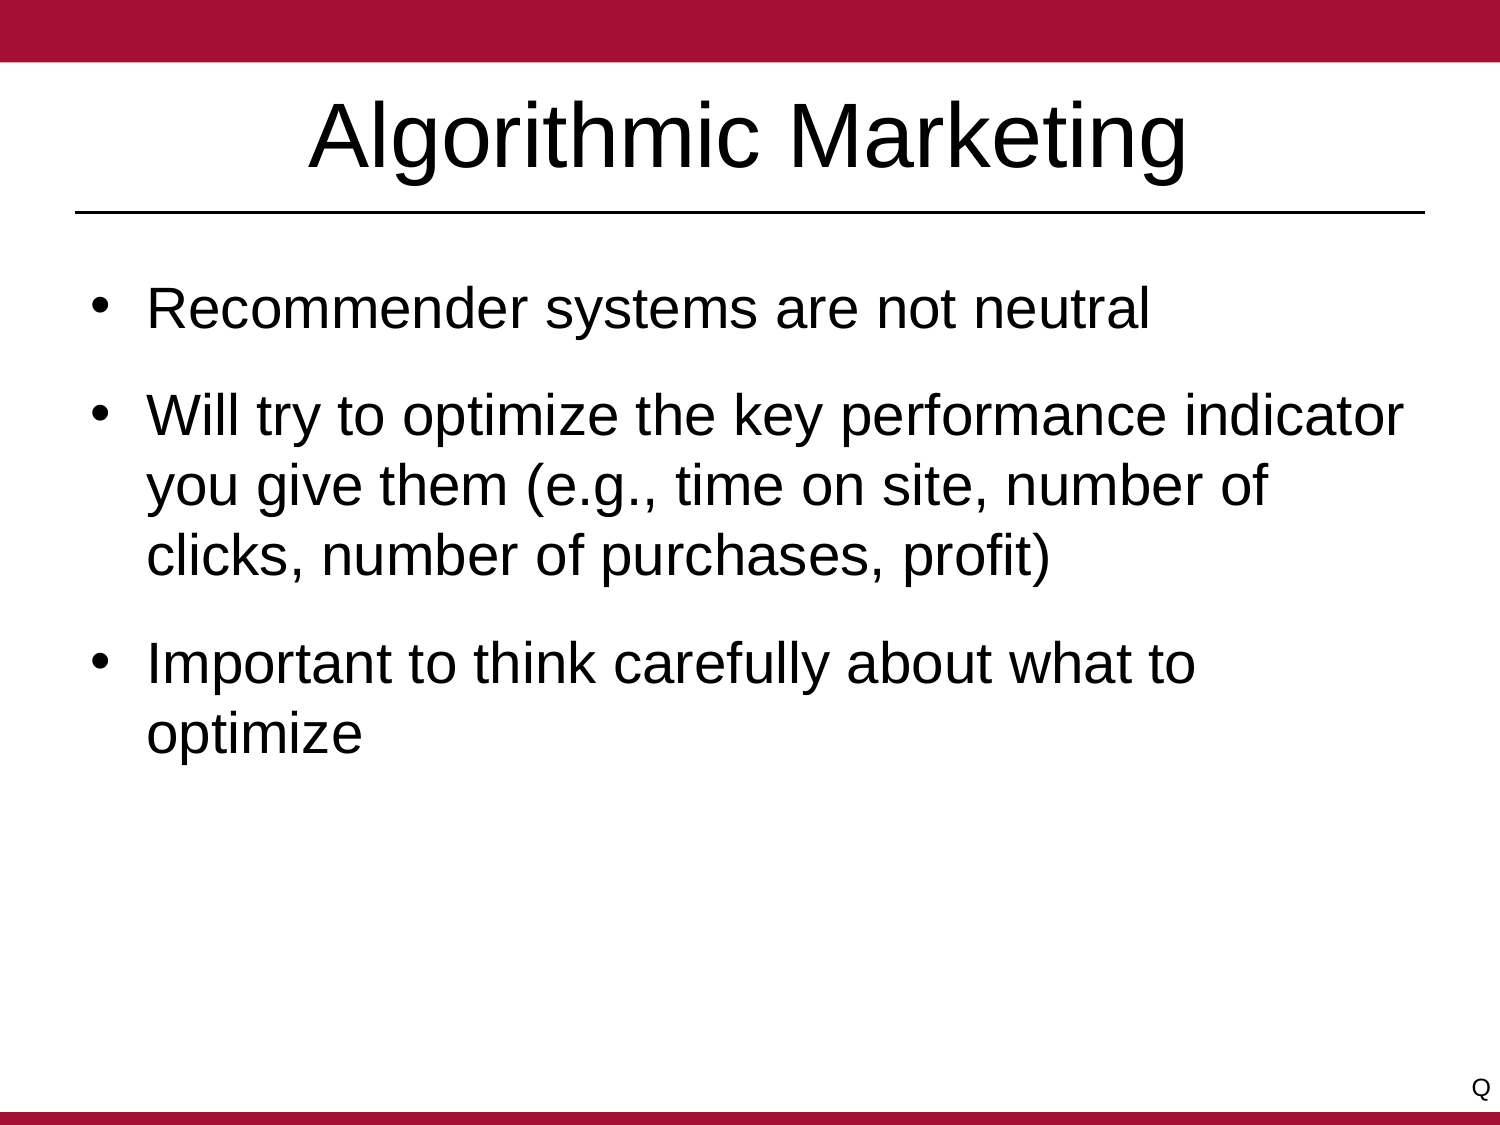

# Algorithmic Marketing
Recommender systems are not neutral
Will try to optimize the key performance indicator you give them (e.g., time on site, number of clicks, number of purchases, profit)
Important to think carefully about what to optimize

Q